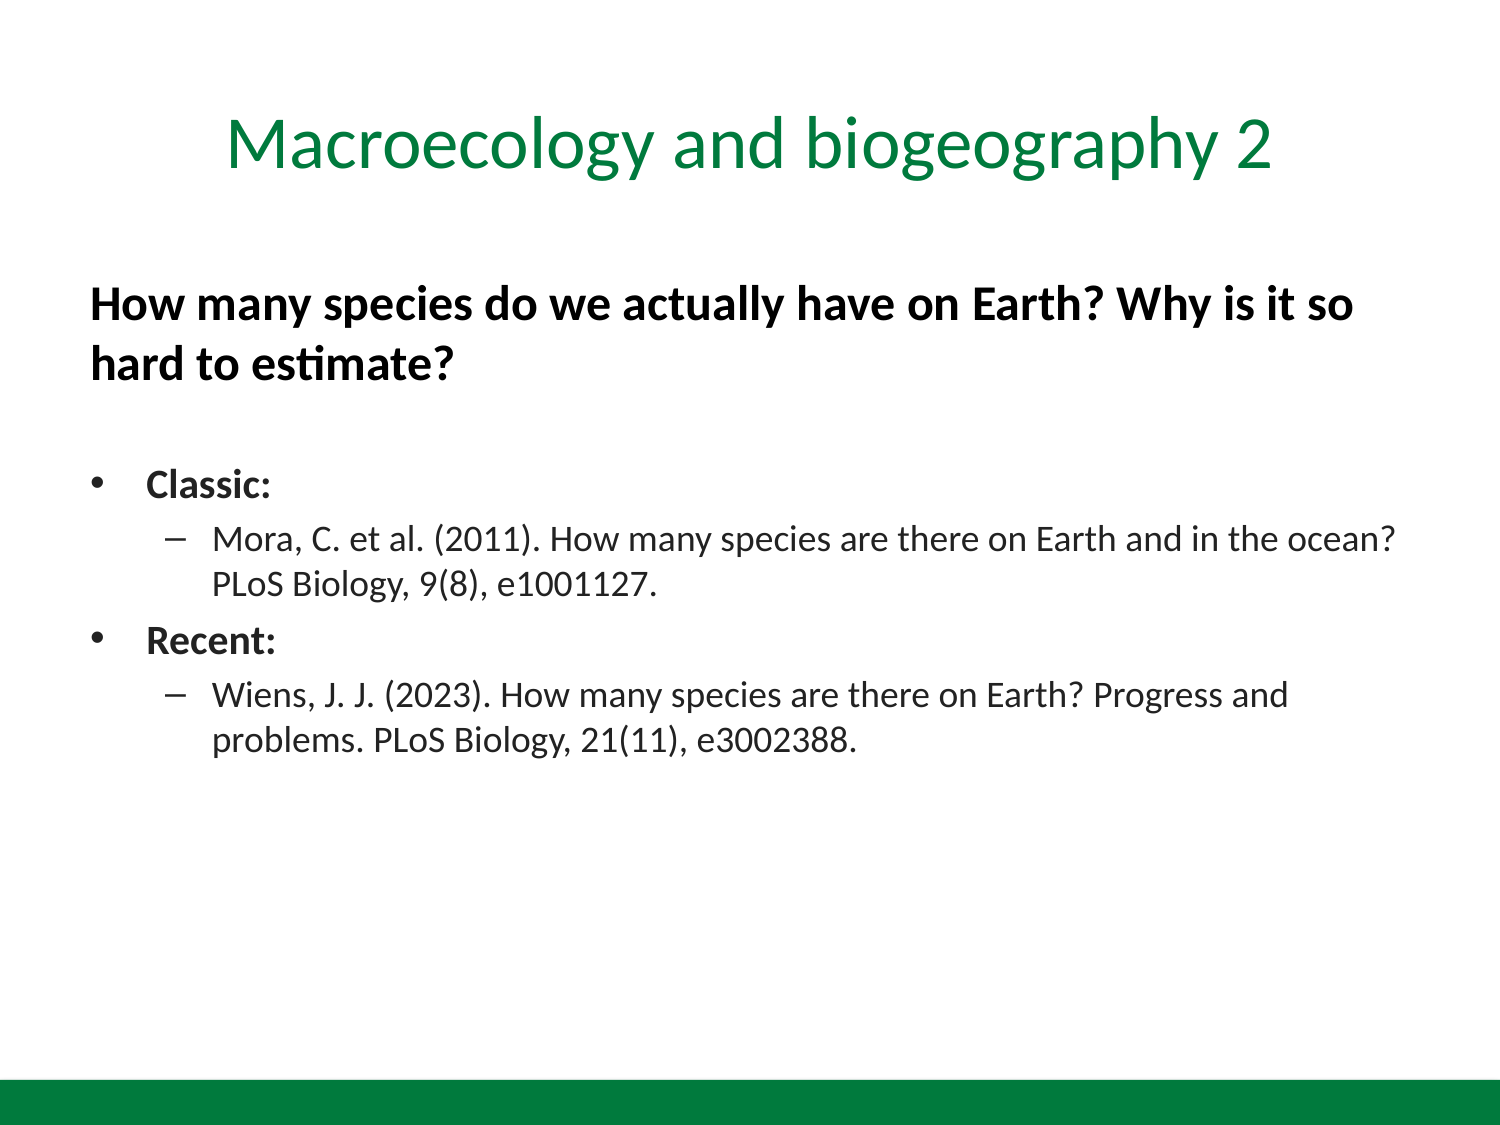

# Macroecology and biogeography 2
How many species do we actually have on Earth? Why is it so hard to estimate?

Classic:
Mora, C. et al. (2011). How many species are there on Earth and in the ocean? PLoS Biology, 9(8), e1001127.
Recent:
Wiens, J. J. (2023). How many species are there on Earth? Progress and problems. PLoS Biology, 21(11), e3002388.